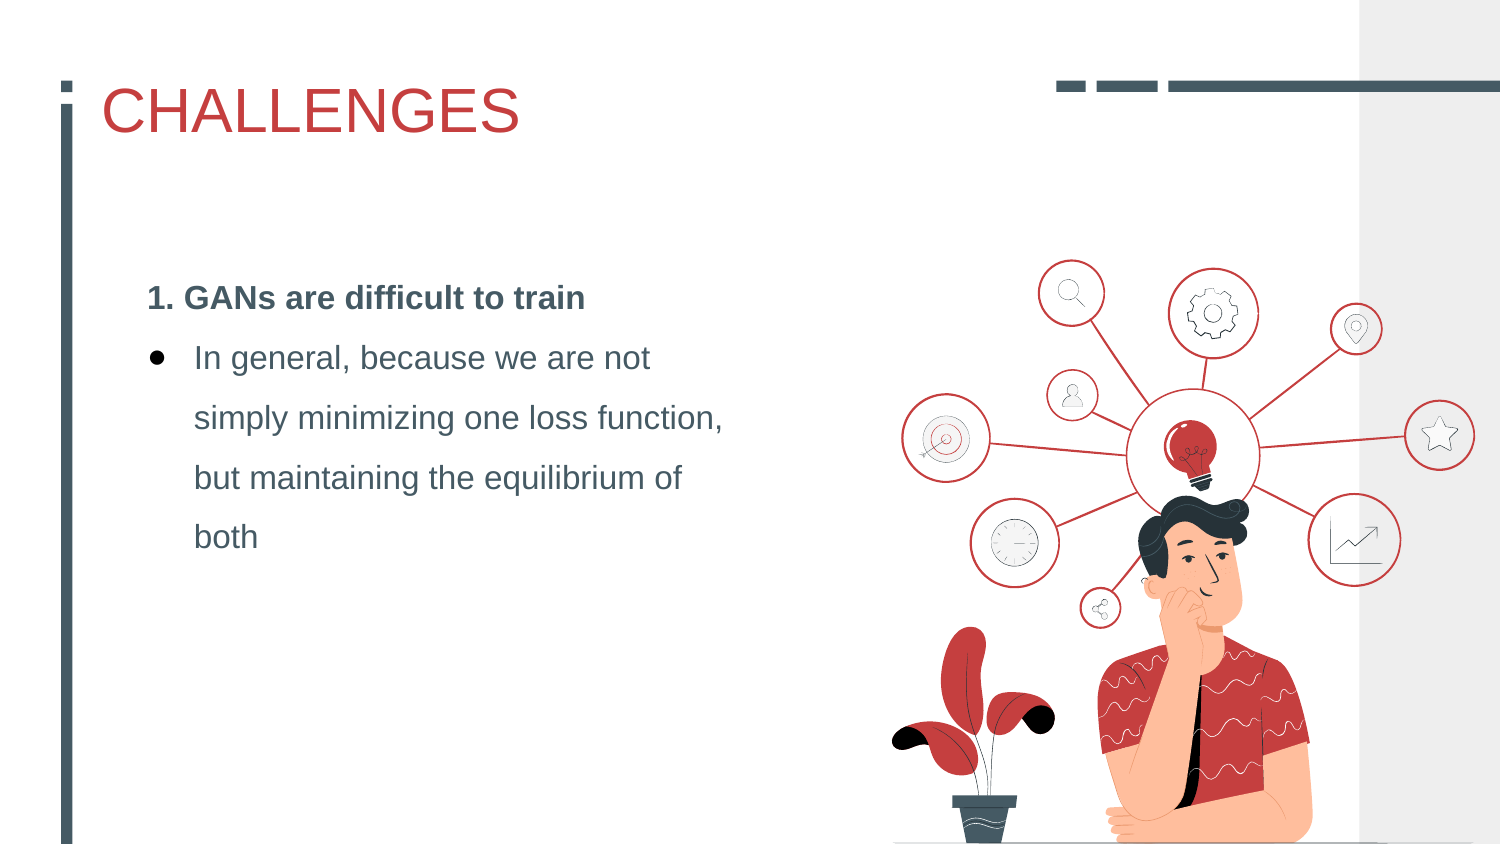

# CHALLENGES
1. GANs are difficult to train
In general, because we are not simply minimizing one loss function, but maintaining the equilibrium of both